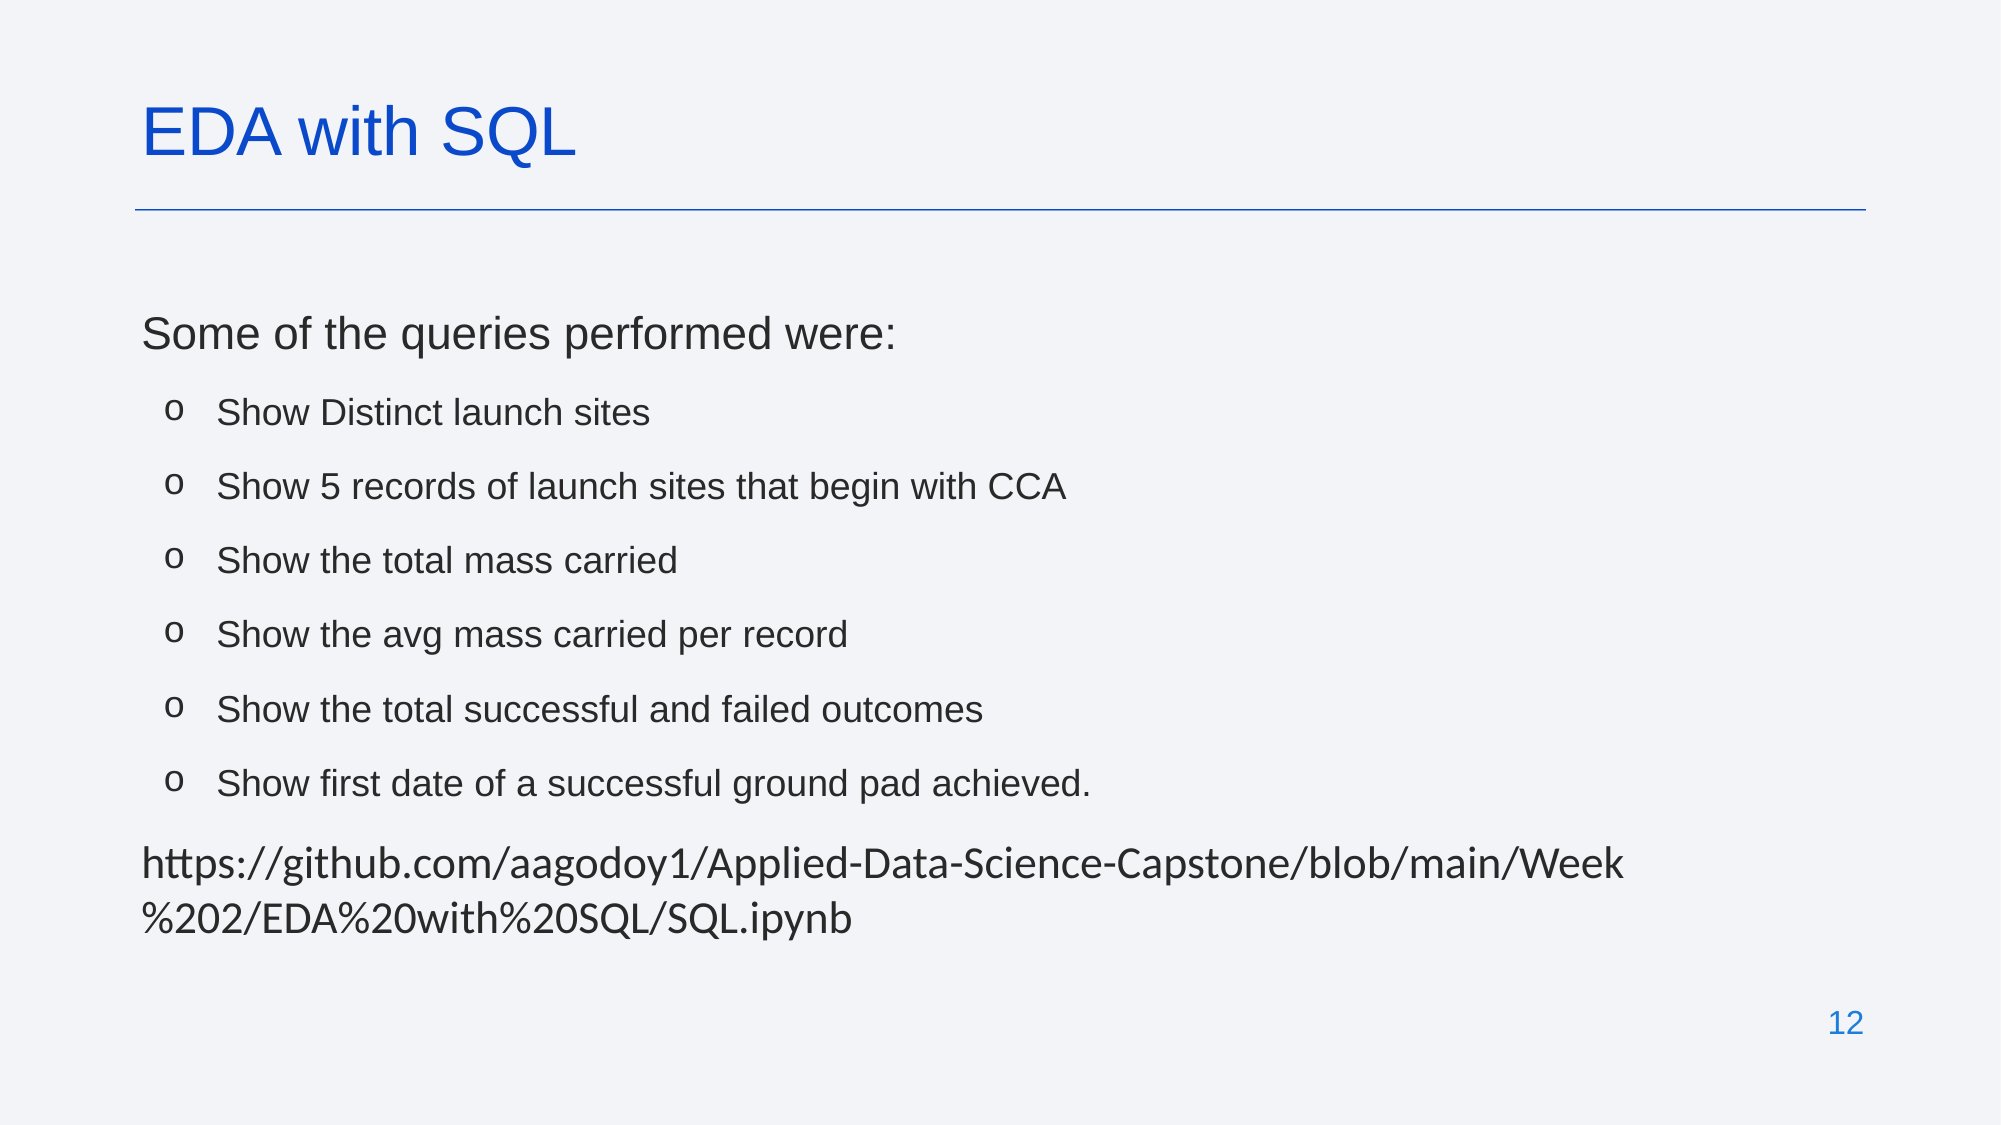

EDA with SQL
Some of the queries performed were:
Show Distinct launch sites
Show 5 records of launch sites that begin with CCA
Show the total mass carried
Show the avg mass carried per record
Show the total successful and failed outcomes
Show first date of a successful ground pad achieved.
https://github.com/aagodoy1/Applied-Data-Science-Capstone/blob/main/Week%202/EDA%20with%20SQL/SQL.ipynb

12